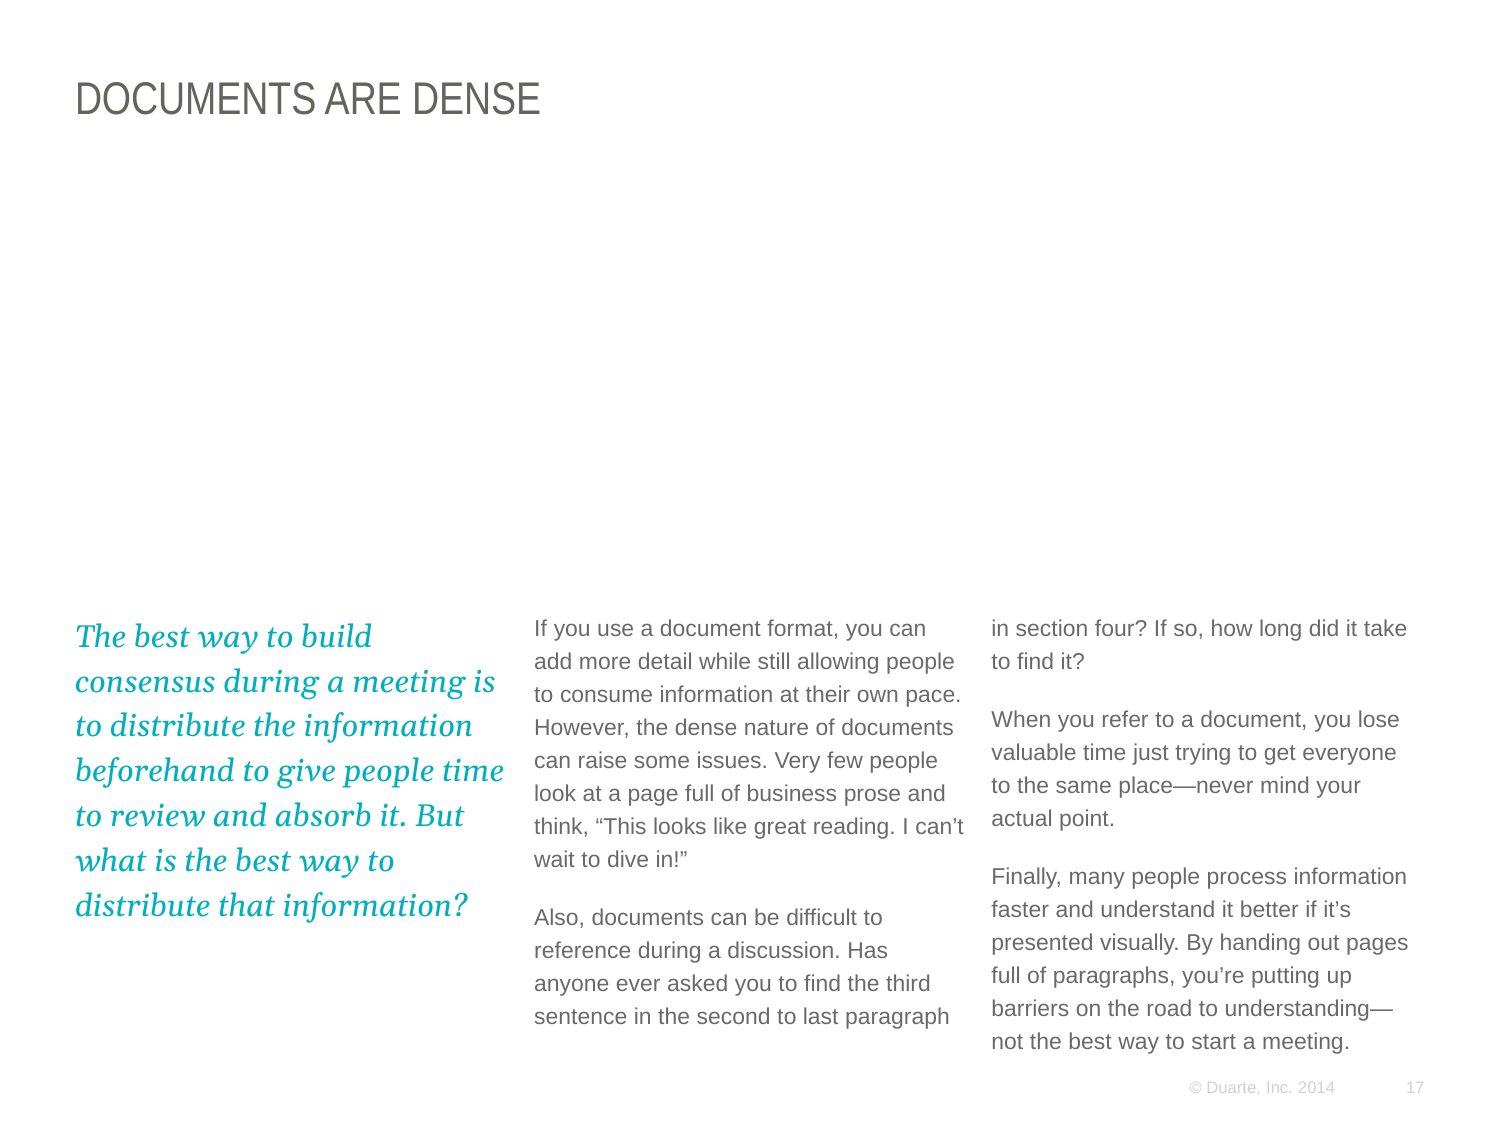

# Documents are dense
The best way to build consensus during a meeting is to distribute the information beforehand to give people time to review and absorb it. But what is the best way to distribute that information?
If you use a document format, you can
add more detail while still allowing people to consume information at their own pace. However, the dense nature of documents can raise some issues. Very few people look at a page full of business prose and think, “This looks like great reading. I can’t wait to dive in!”
Also, documents can be difficult to reference during a discussion. Has anyone ever asked you to find the third sentence in the second to last paragraph
in section four? If so, how long did it take to find it?
When you refer to a document, you lose valuable time just trying to get everyone
to the same place—never mind your actual point.
Finally, many people process information faster and understand it better if it’s presented visually. By handing out pages full of paragraphs, you’re putting up barriers on the road to understanding—
not the best way to start a meeting.